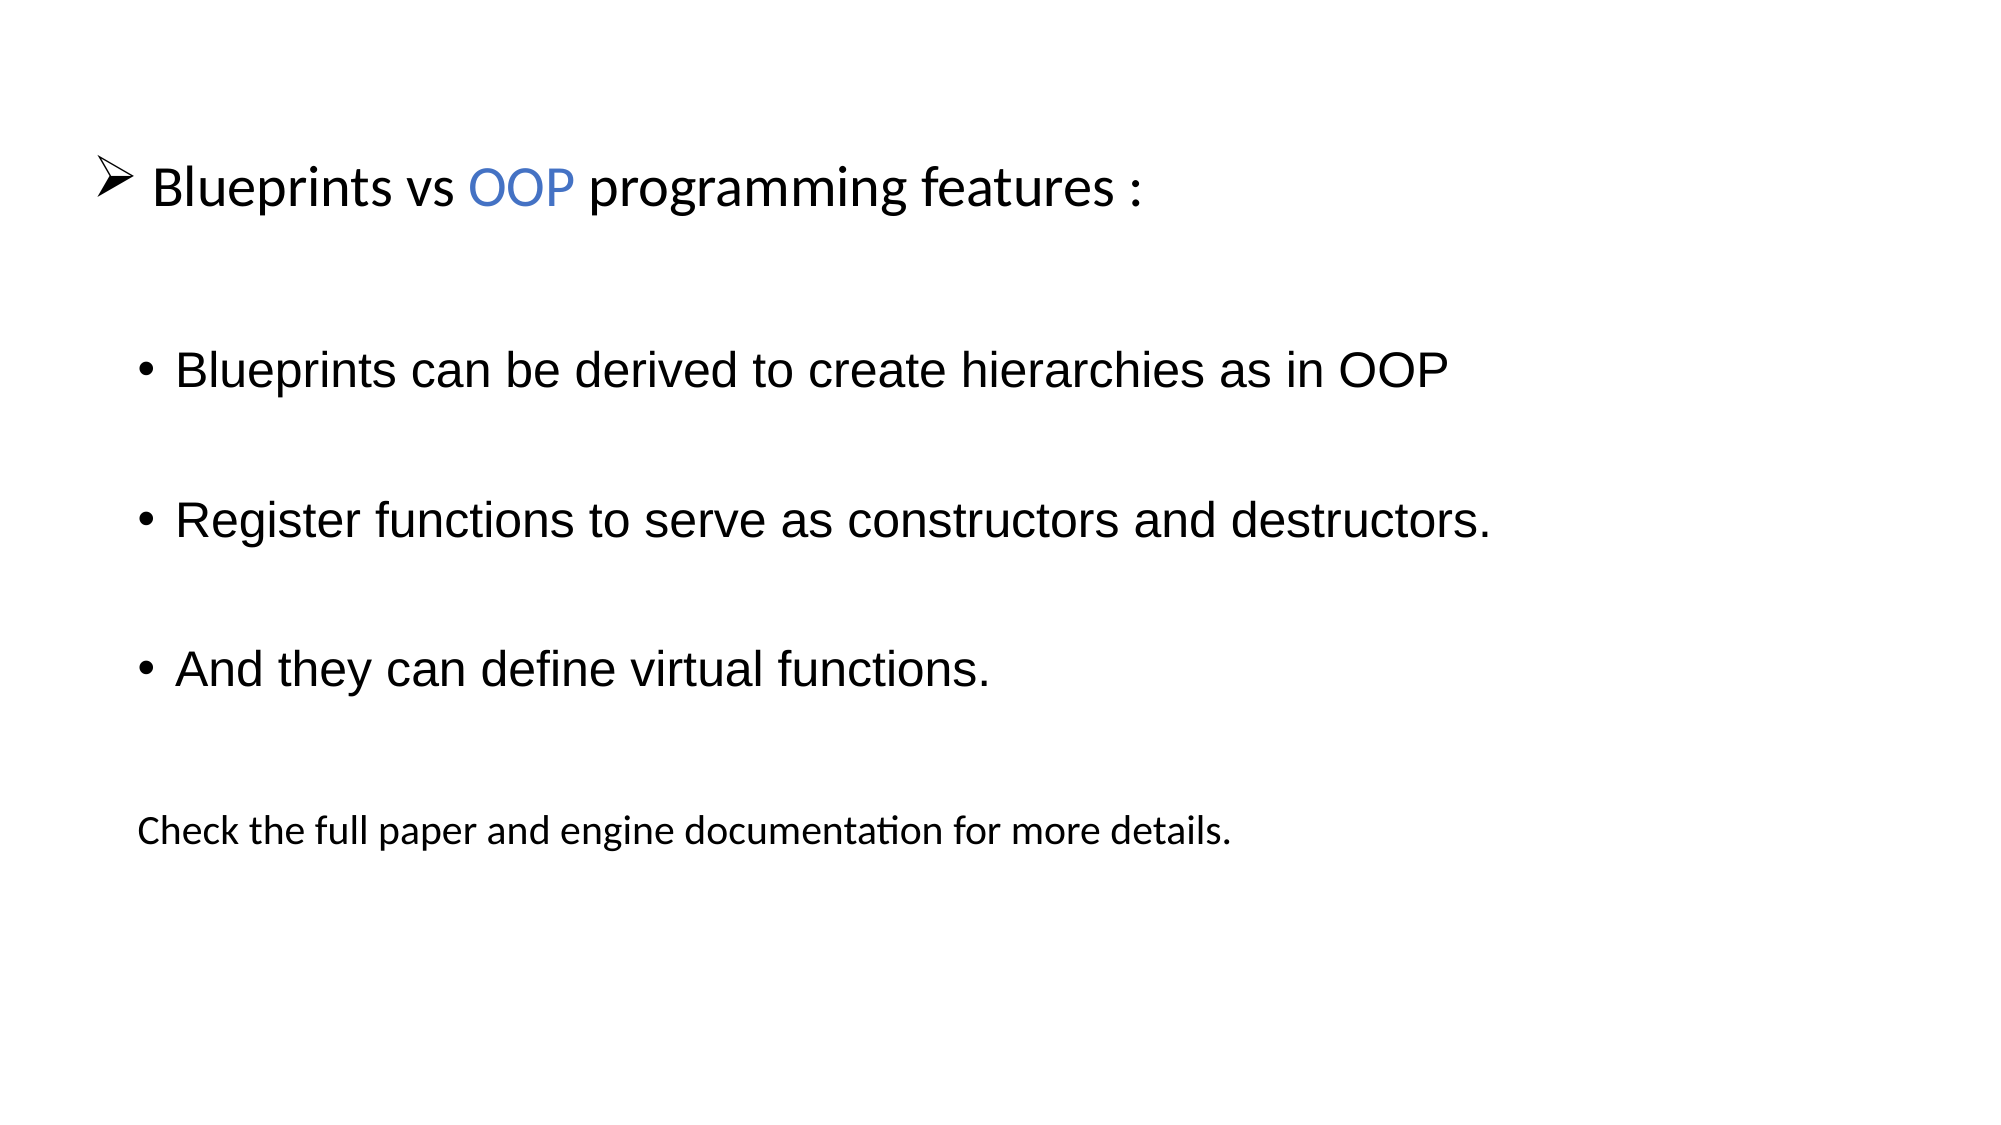

Blueprints vs OOP programming features :

Blueprints can be derived to create hierarchies as in OOP

Register functions to serve as constructors and destructors.

And they can define virtual functions.
Check the full paper and engine documentation for more details.